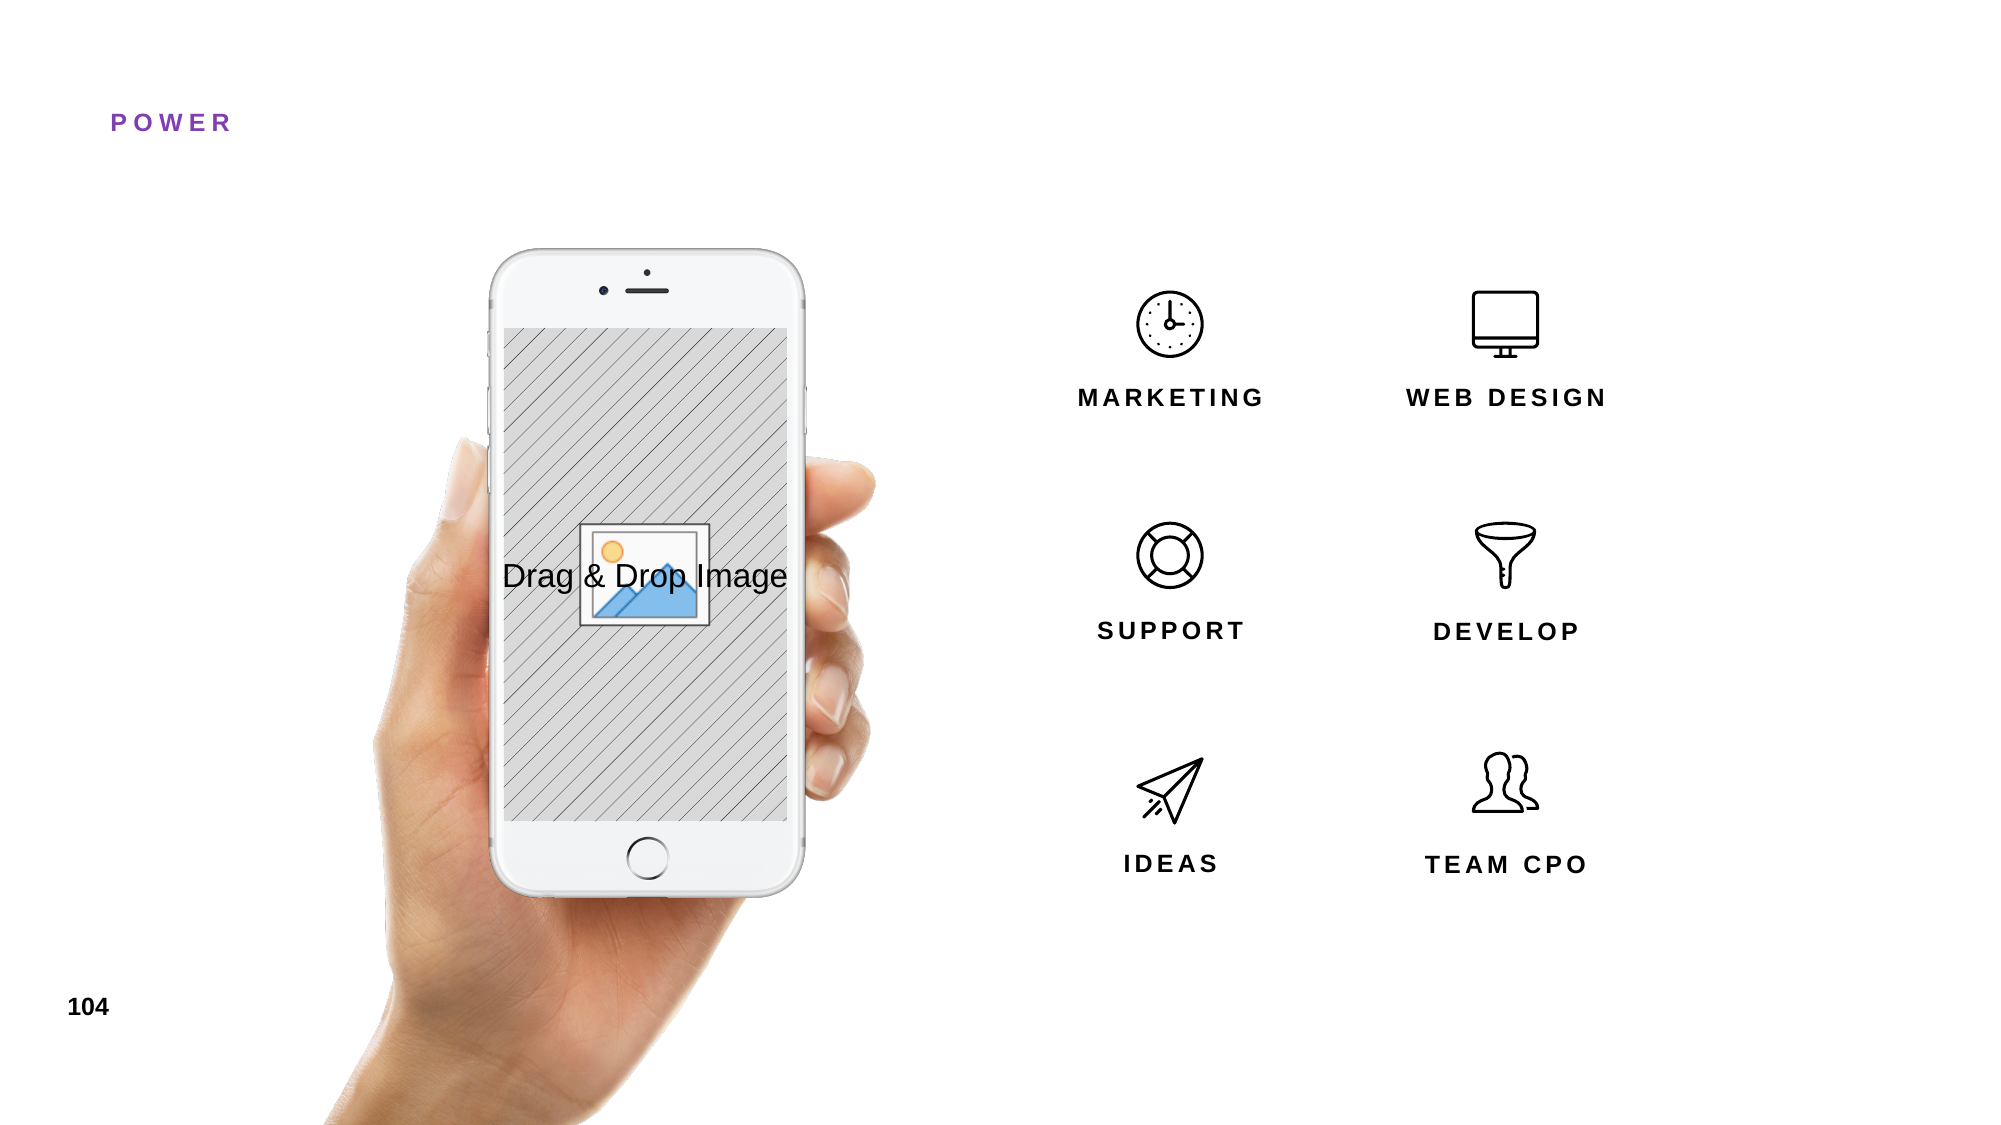

MARKETING

WEB DESIGN

DEVELOP

SUPPORT

TEAM CPO

IDEAS